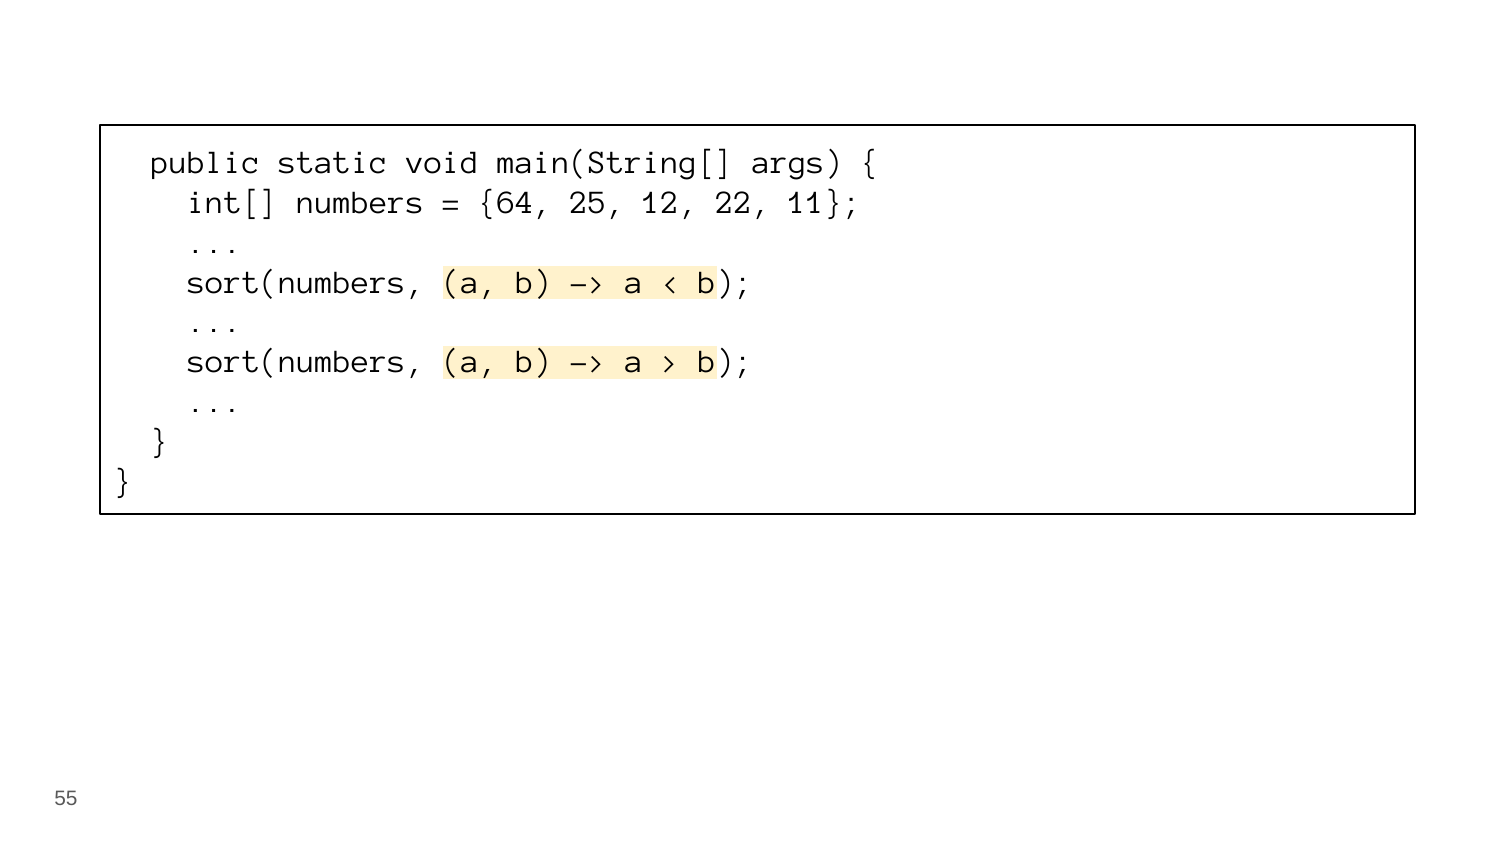

public static void main(String[] args) {
    int[] numbers = {64, 25, 12, 22, 11};
    ...
    sort(numbers, (a, b) -> a < b);
    ...
    sort(numbers, (a, b) -> a > b);
    ...
  }
}
55